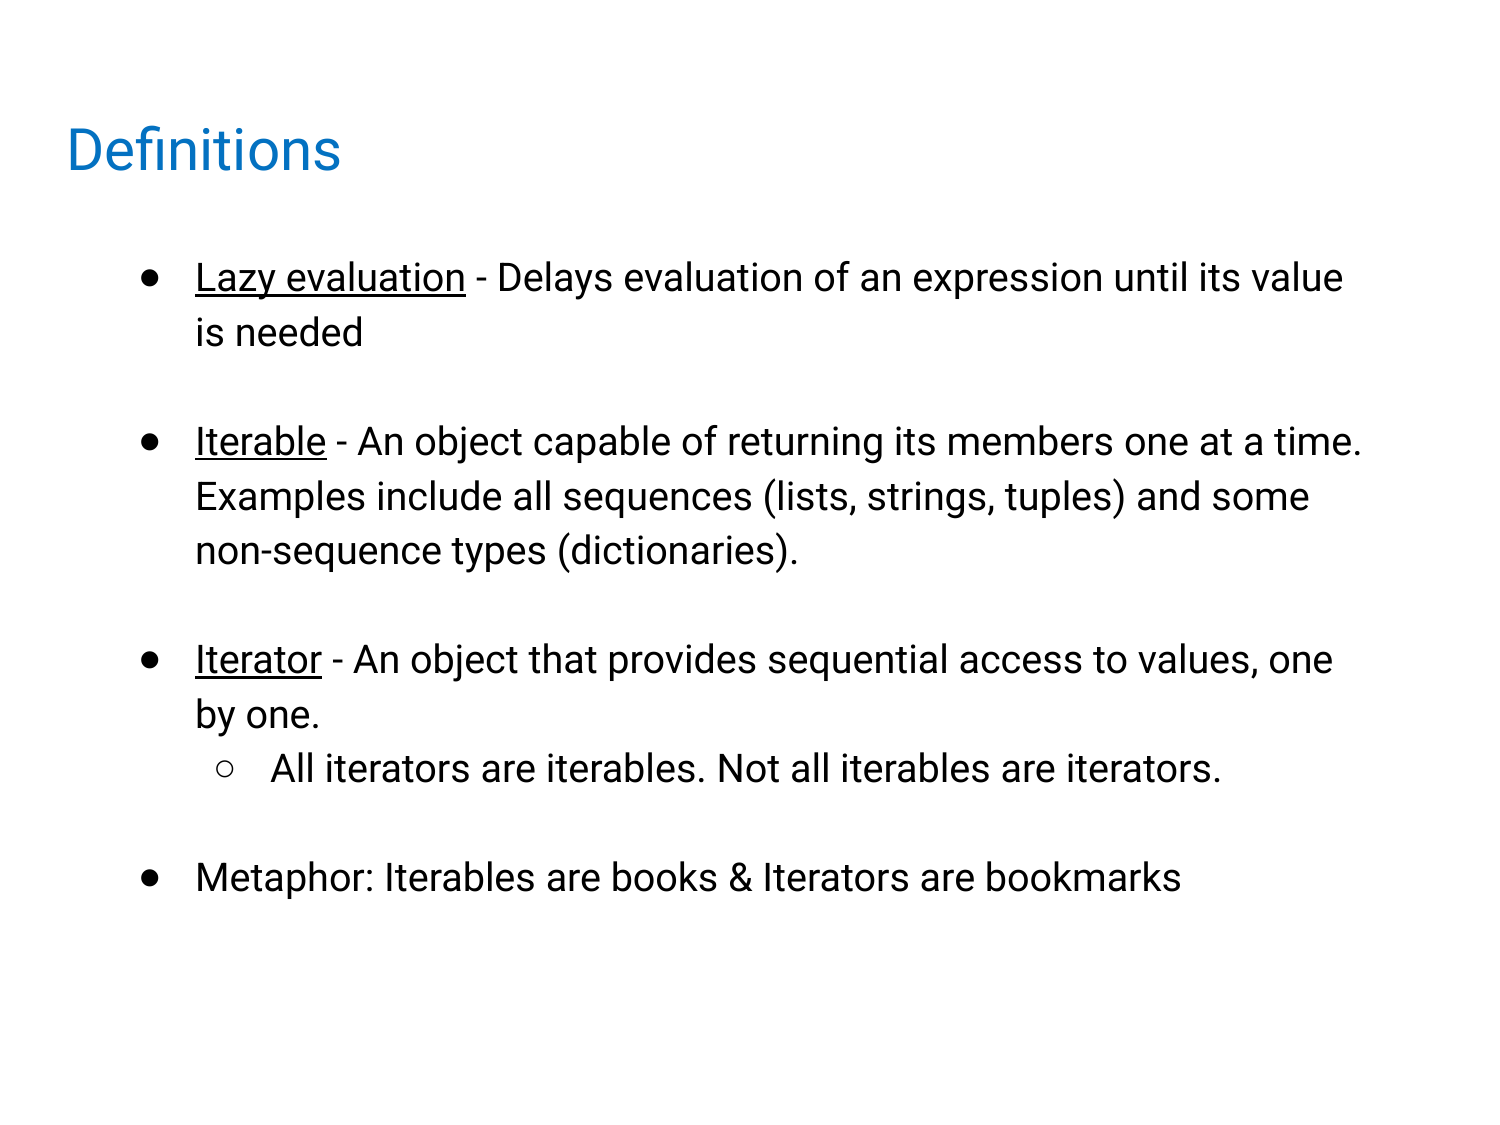

# Definitions
Lazy evaluation - Delays evaluation of an expression until its value is needed

Iterable - An object capable of returning its members one at a time. Examples include all sequences (lists, strings, tuples) and some non-sequence types (dictionaries).

Iterator - An object that provides sequential access to values, one by one.
All iterators are iterables. Not all iterables are iterators.

Metaphor: Iterables are books & Iterators are bookmarks